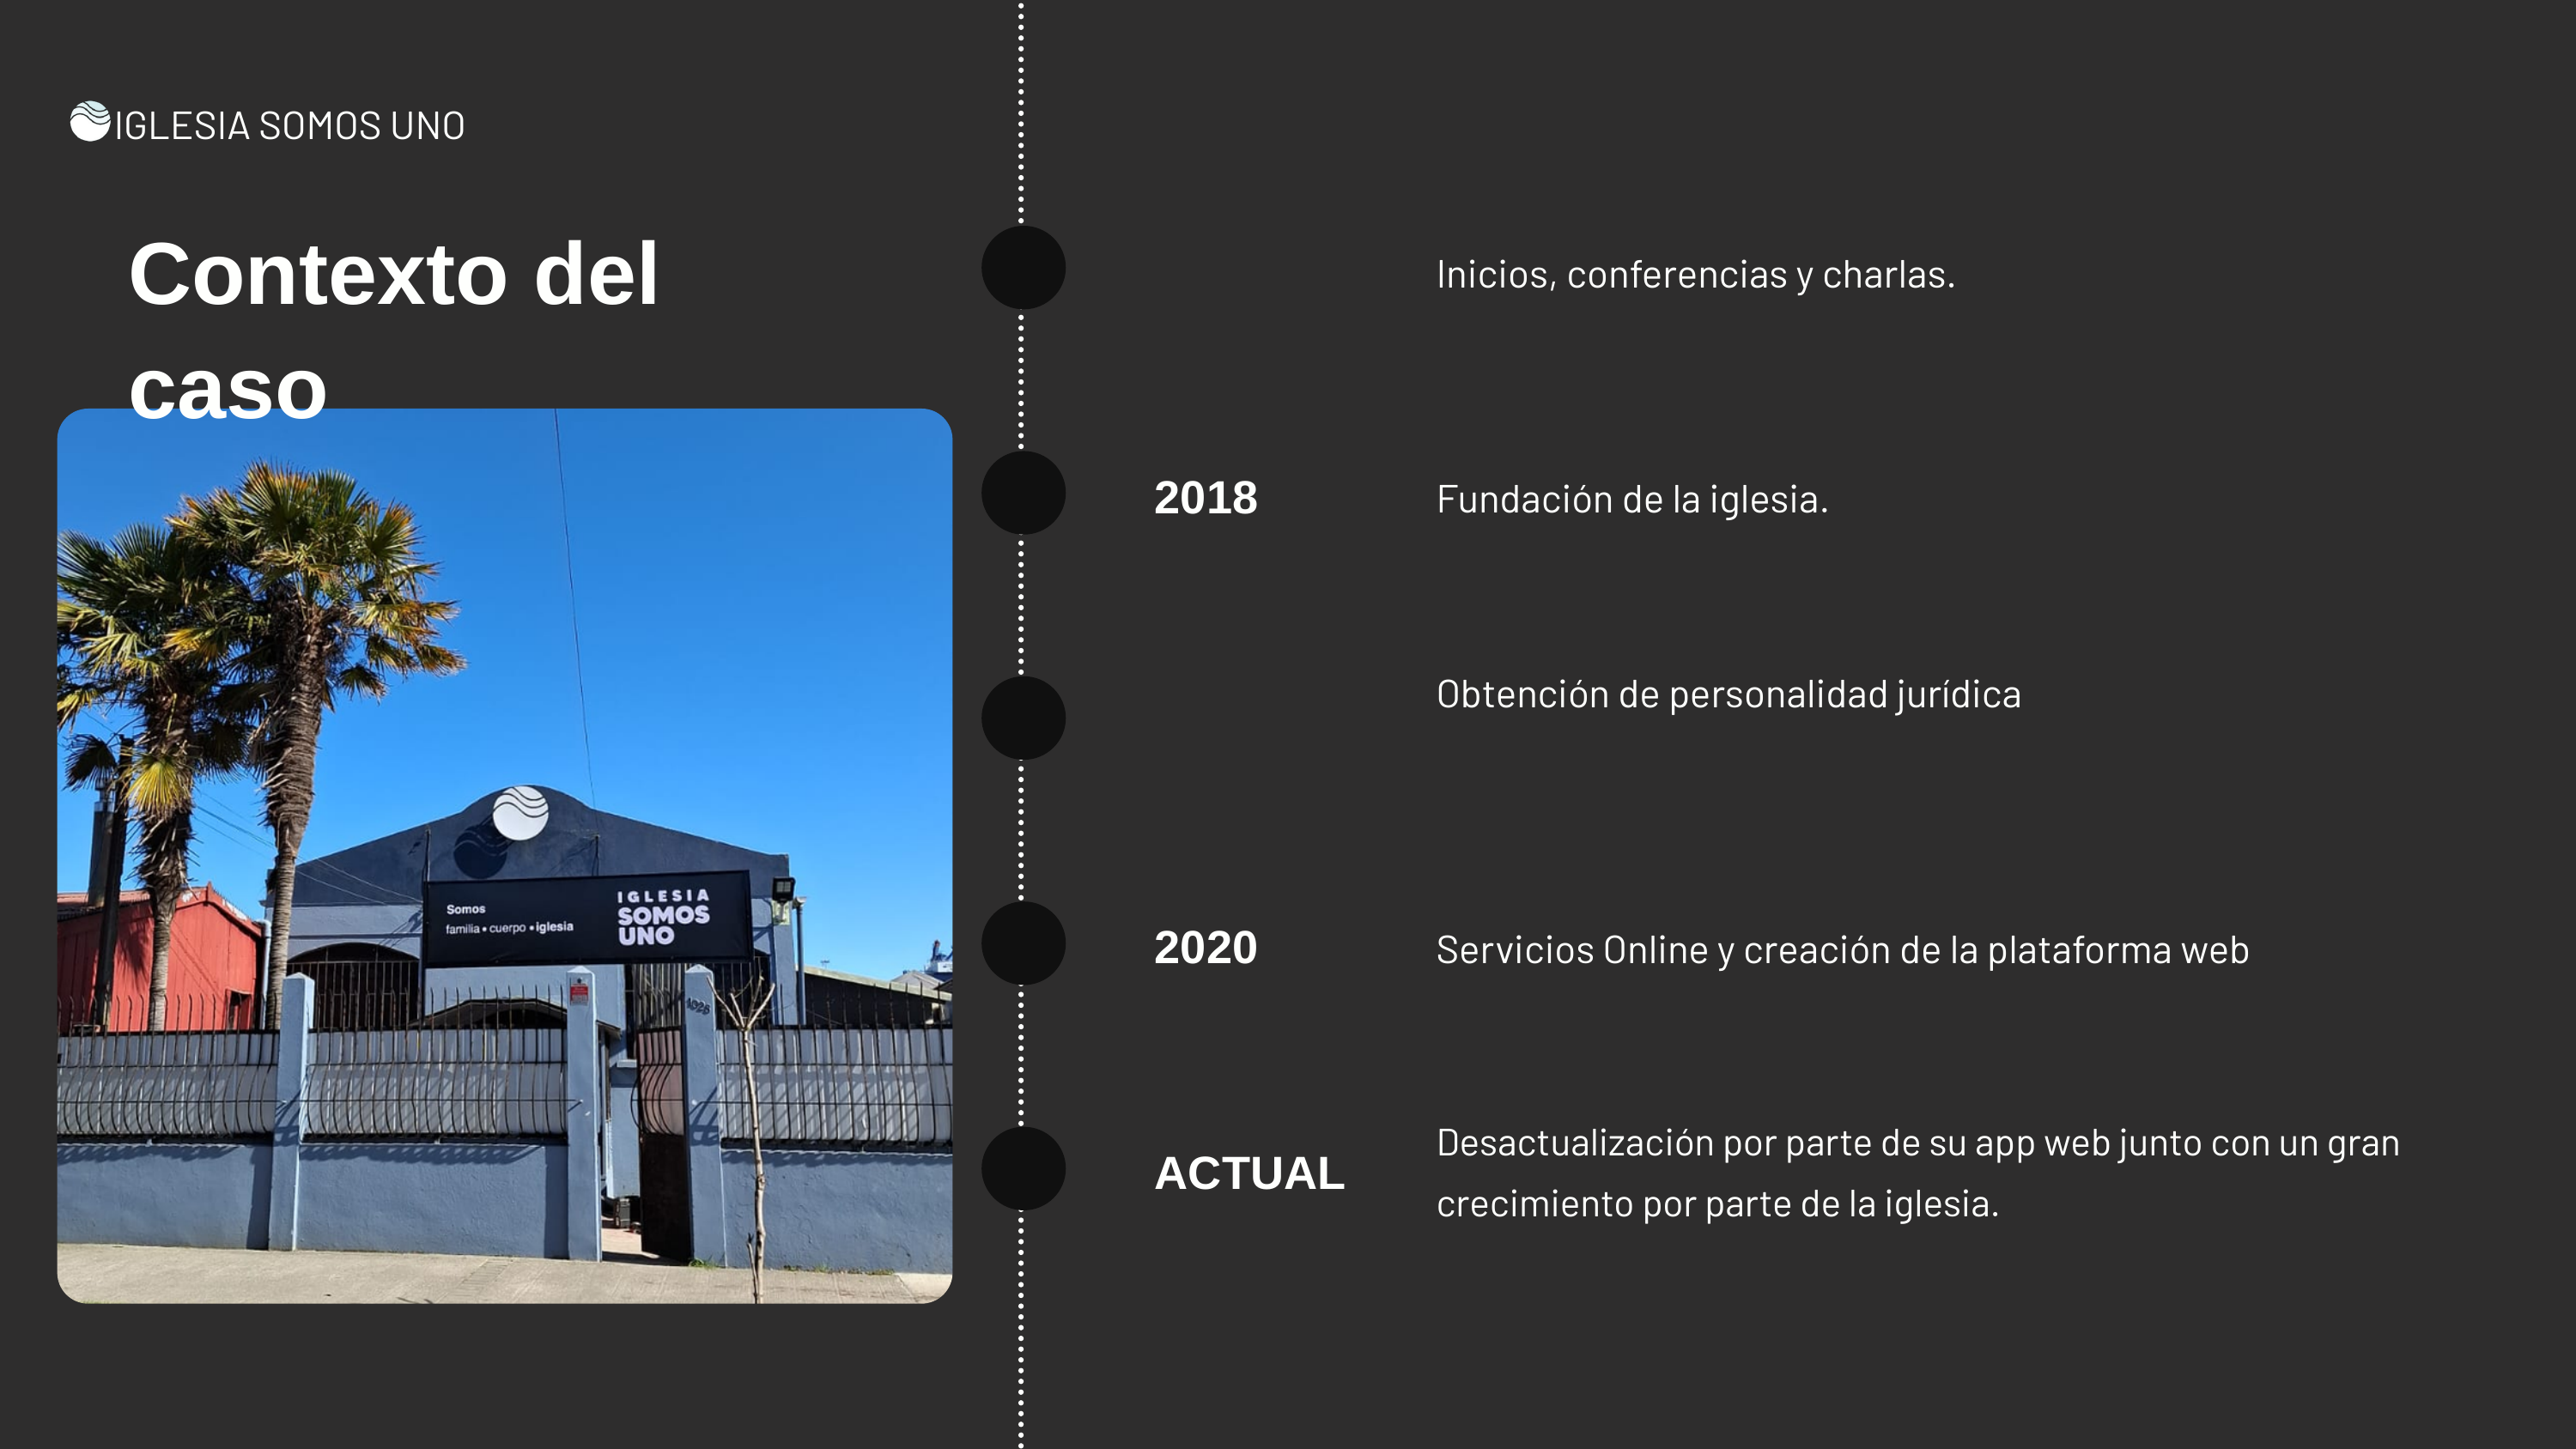

IGLESIA SOMOS UNO

Contexto del caso

Inicios, conferencias y charlas.

2018
Fundación de la iglesia.
Obtención de personalidad jurídica

2020
Servicios Online y creación de la plataforma web
Desactualización por parte de su app web junto con un gran crecimiento por parte de la iglesia.

ACTUAL